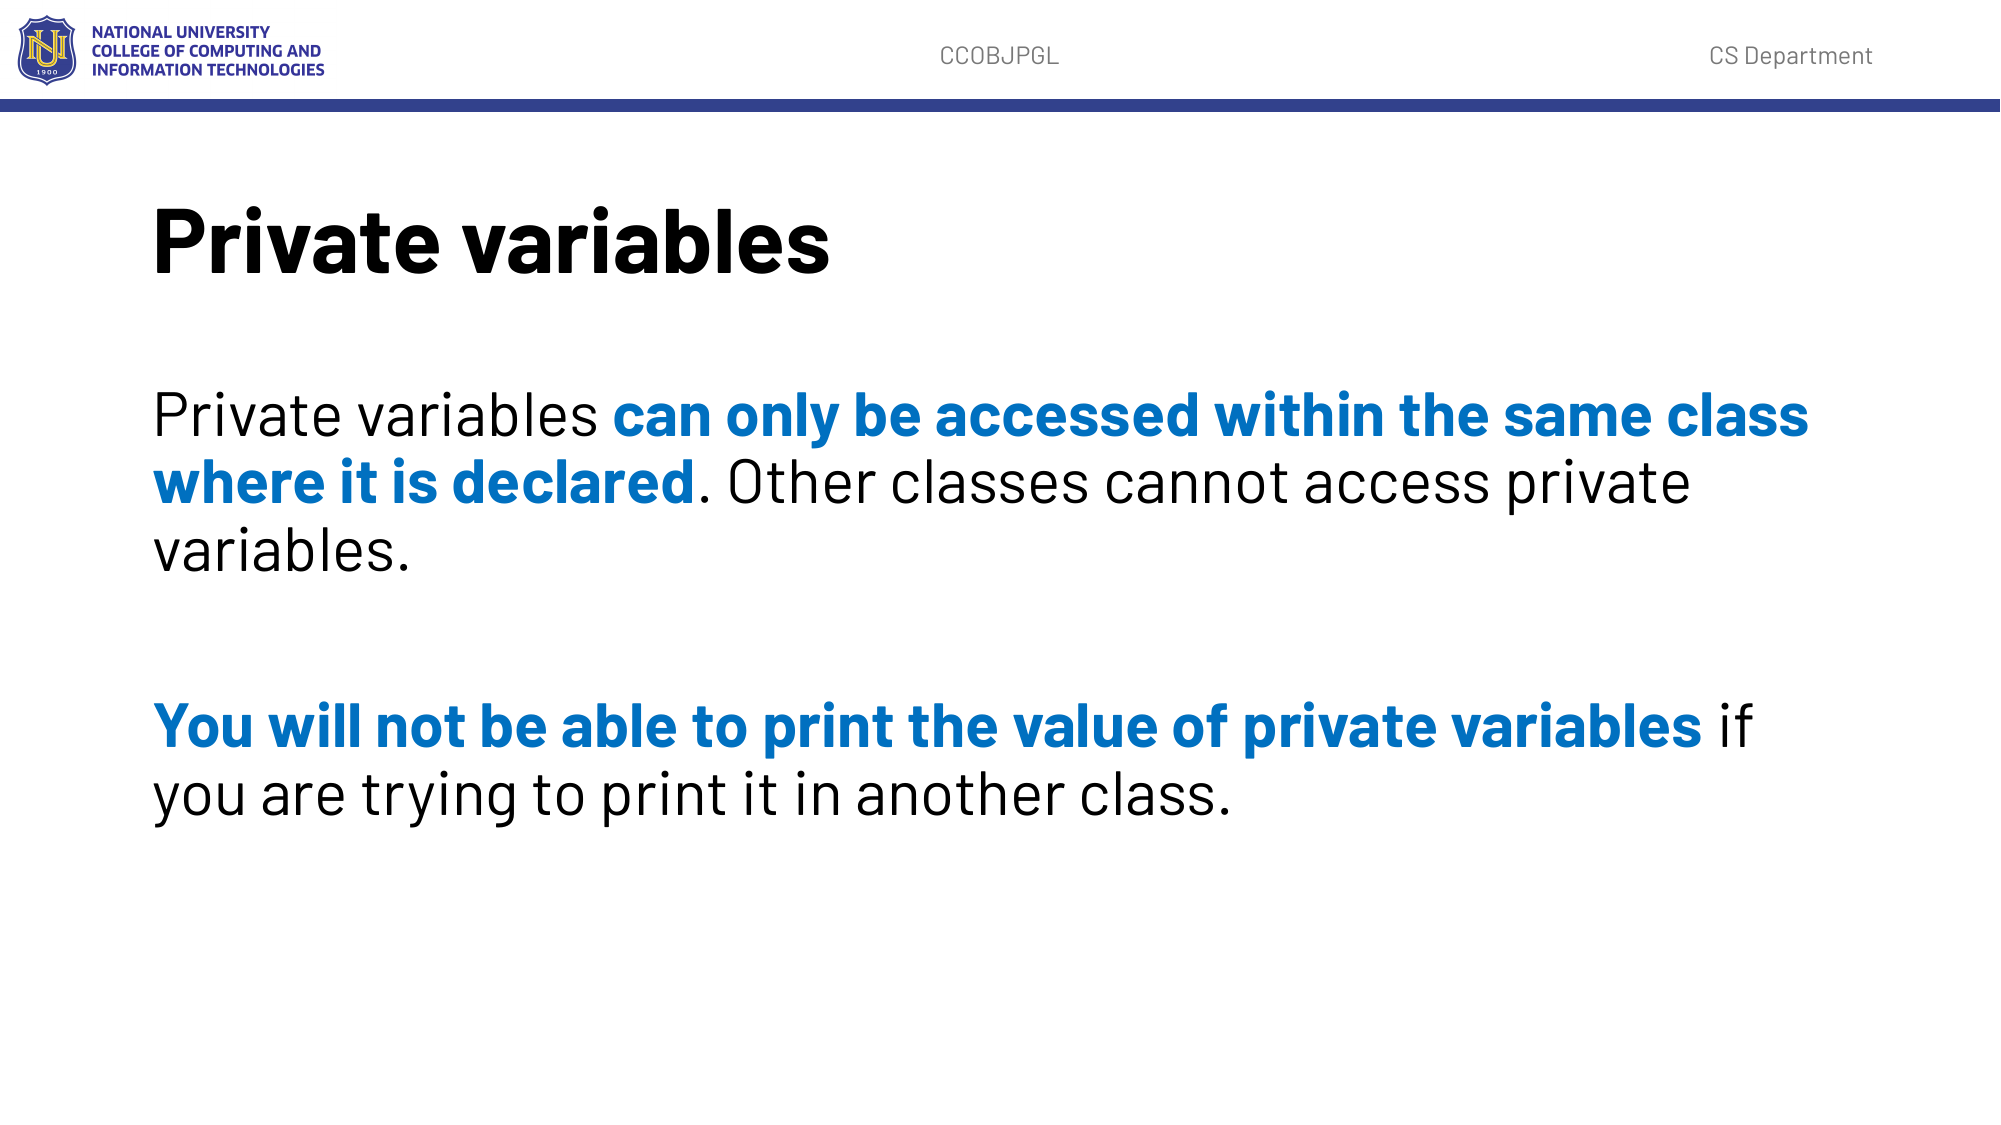

# Private variables
Private variables can only be accessed within the same class where it is declared. Other classes cannot access private variables.

You will not be able to print the value of private variables if you are trying to print it in another class.